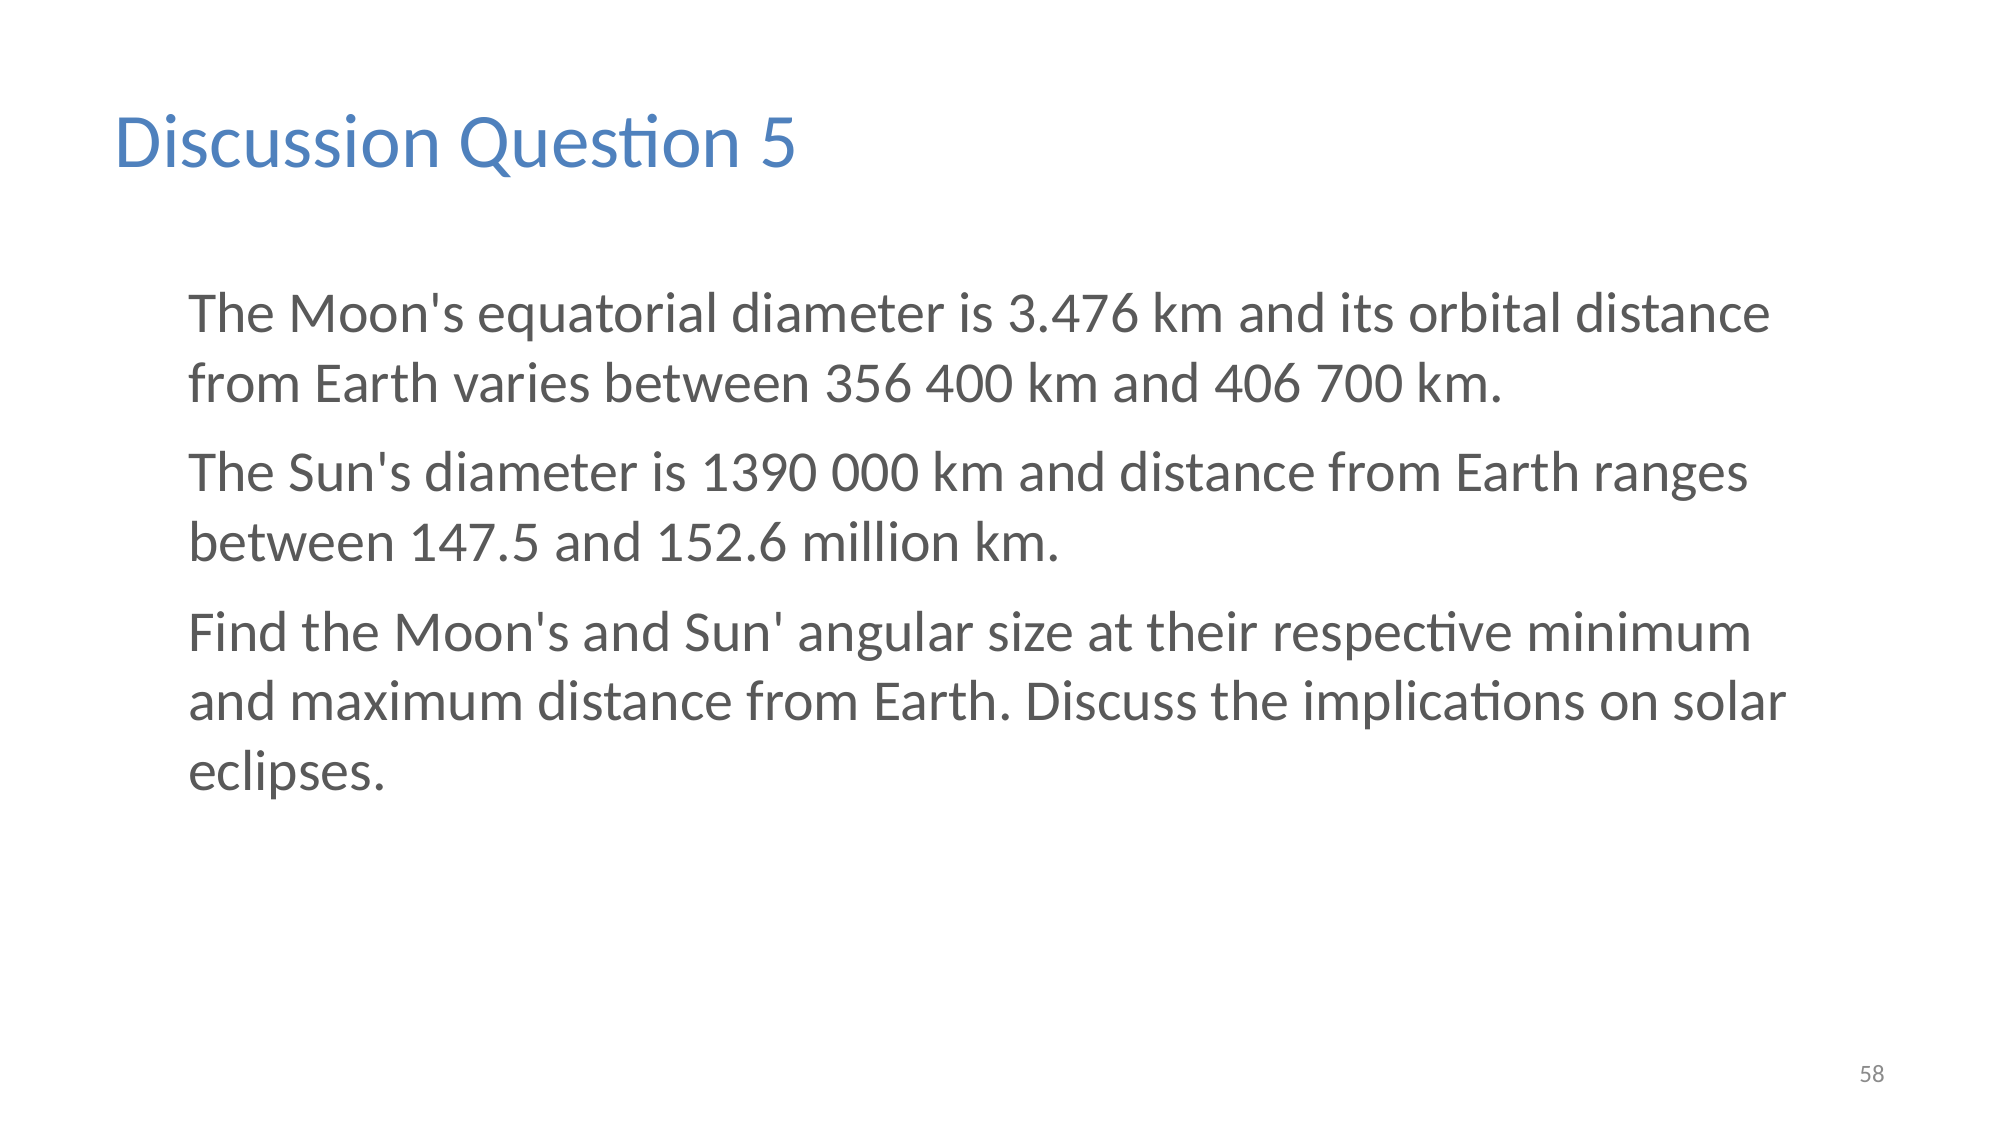

Discussion Question 5
The Moon's equatorial diameter is 3.476 km and its orbital distance from Earth varies between 356 400 km and 406 700 km.
The Sun's diameter is 1390 000 km and distance from Earth ranges between 147.5 and 152.6 million km.
Find the Moon's and Sun' angular size at their respective minimum and maximum distance from Earth. Discuss the implications on solar eclipses.
58